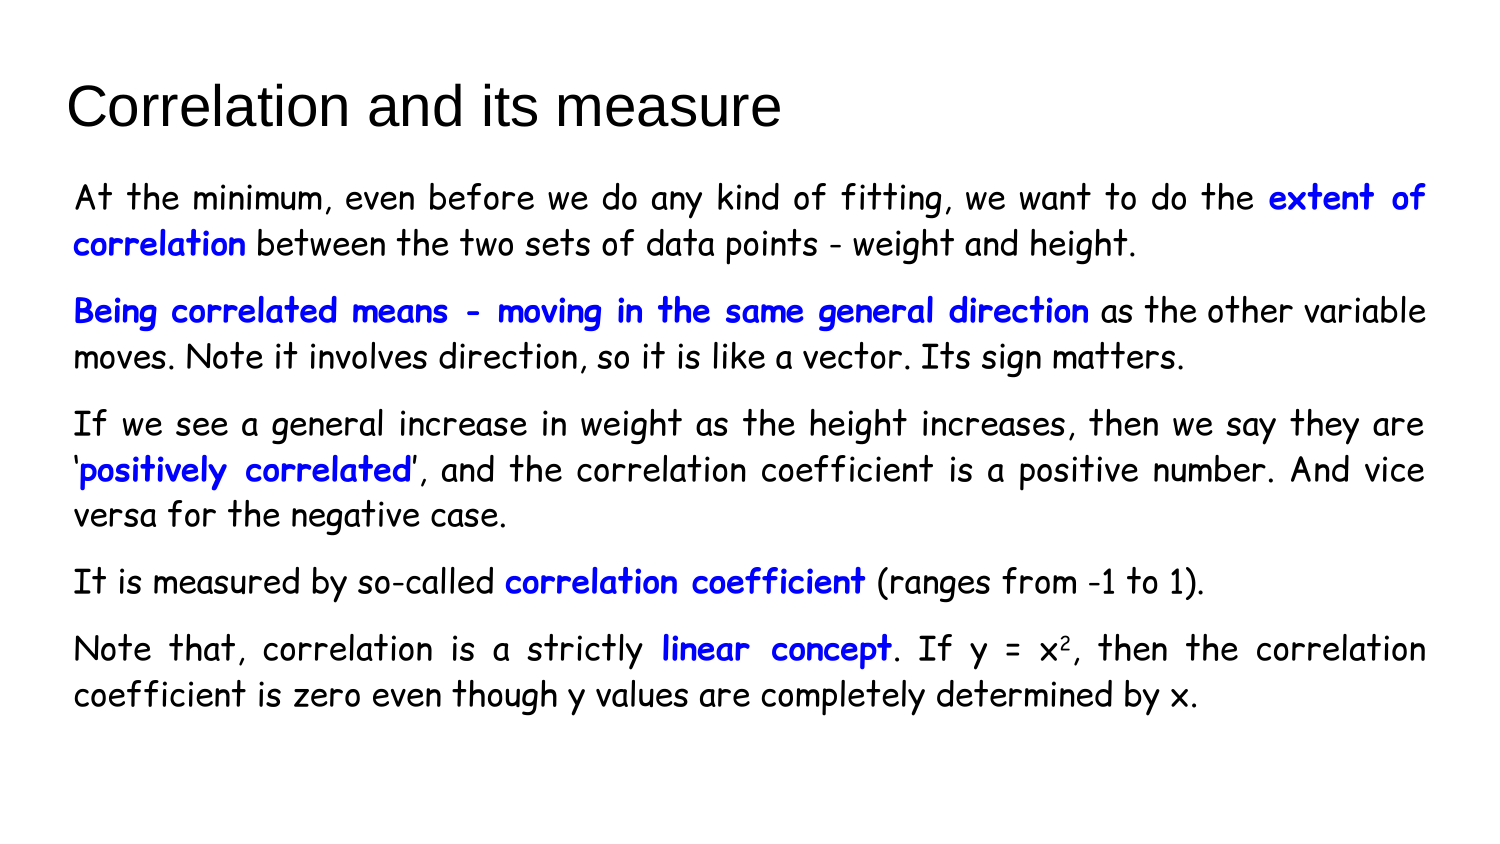

# Correlation and its measure
At the minimum, even before we do any kind of fitting, we want to do the extent of correlation between the two sets of data points - weight and height.
Being correlated means - moving in the same general direction as the other variable moves. Note it involves direction, so it is like a vector. Its sign matters.
If we see a general increase in weight as the height increases, then we say they are ‘positively correlated’, and the correlation coefficient is a positive number. And vice versa for the negative case.
It is measured by so-called correlation coefficient (ranges from -1 to 1).
Note that, correlation is a strictly linear concept. If y = x2, then the correlation coefficient is zero even though y values are completely determined by x.